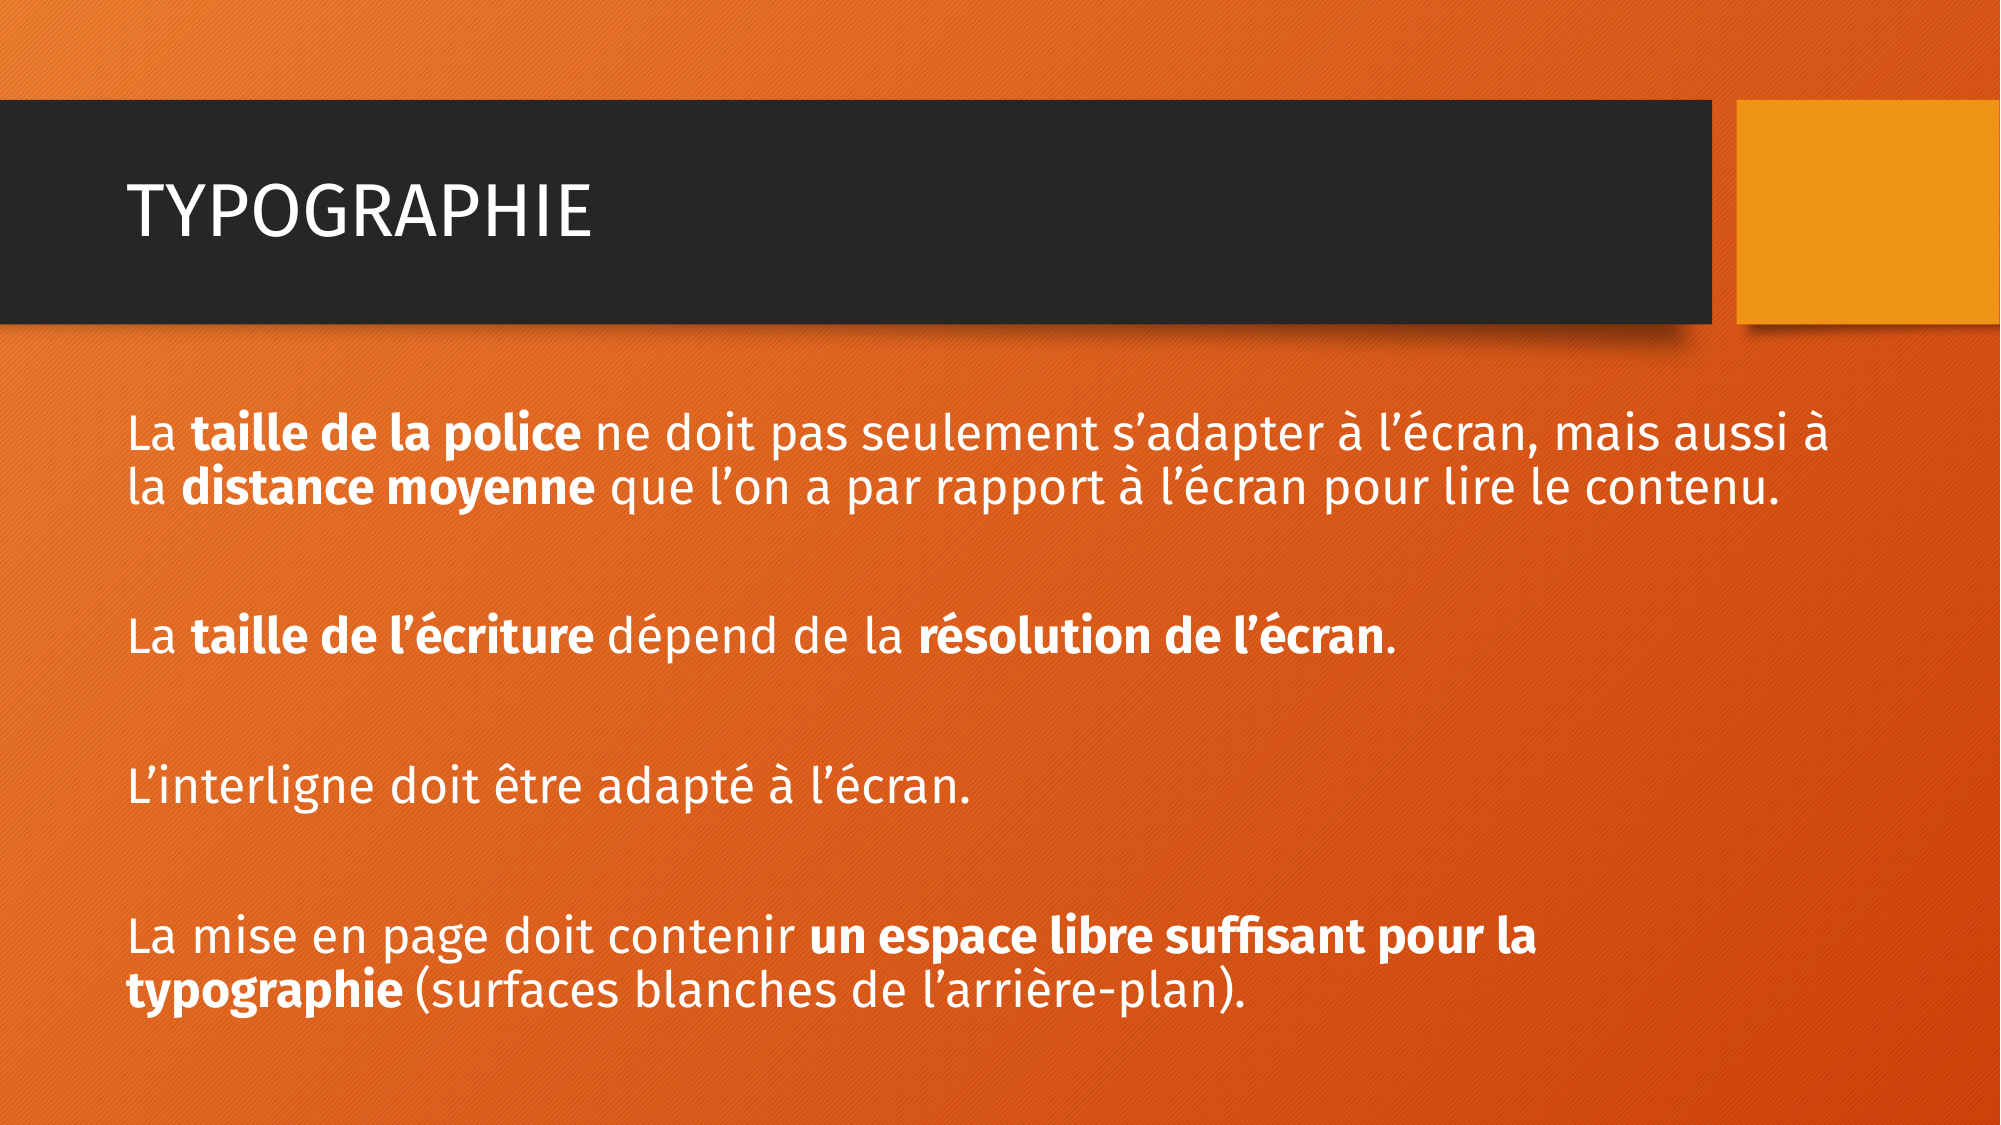

# TYPOGRAPHIE
La taille de la police ne doit pas seulement s’adapter à l’écran, mais aussi à la distance moyenne que l’on a par rapport à l’écran pour lire le contenu.

La taille de l’écriture dépend de la résolution de l’écran.

L’interligne doit être adapté à l’écran.

La mise en page doit contenir un espace libre suffisant pour la typographie (surfaces blanches de l’arrière-plan).